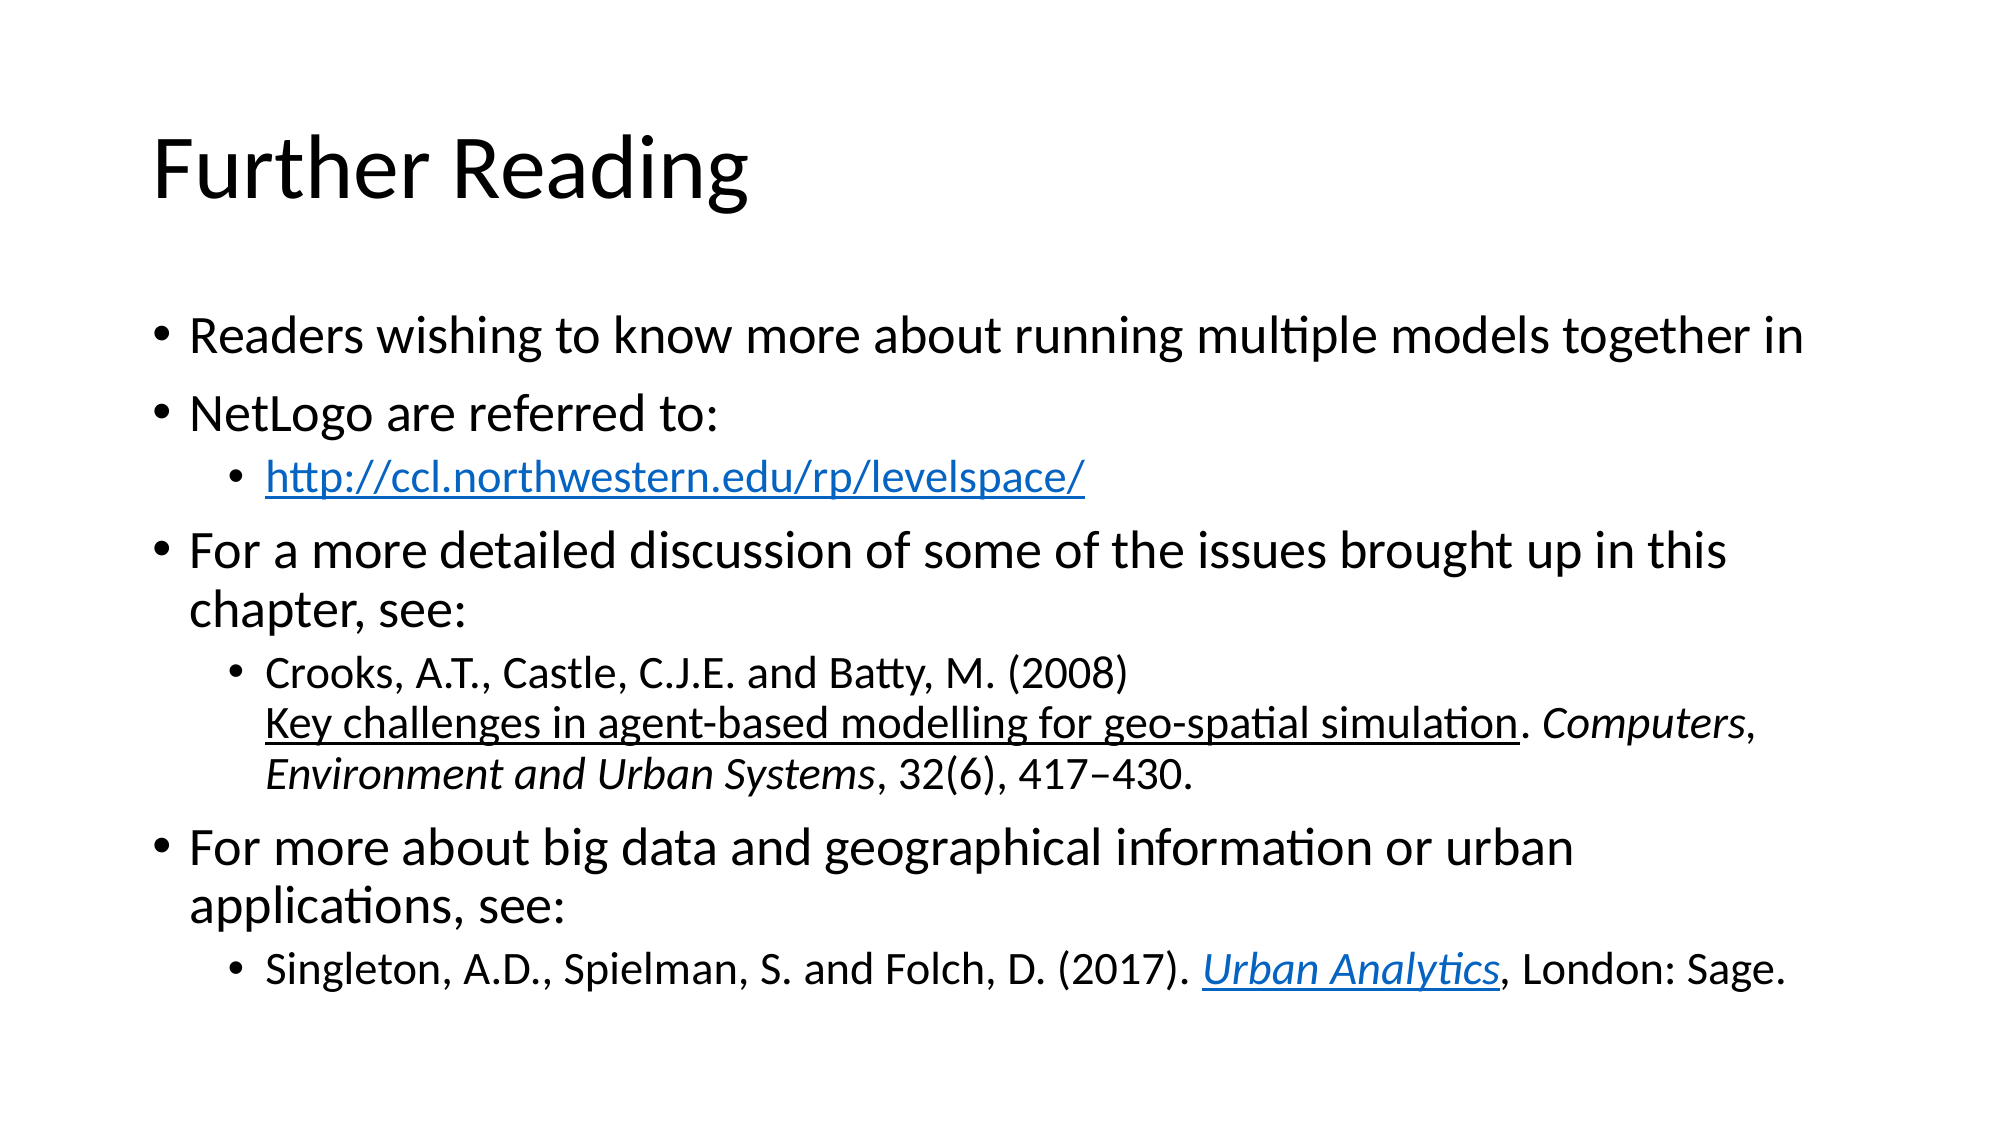

# Further Reading
Readers wishing to know more about running multiple models together in
NetLogo are referred to:
http://ccl.northwestern.edu/rp/levelspace/
For a more detailed discussion of some of the issues brought up in this chapter, see:
Crooks, A.T., Castle, C.J.E. and Batty, M. (2008) Key challenges in agent-based modelling for geo-spatial simulation. Computers, Environment and Urban Systems, 32(6), 417–430.
For more about big data and geographical information or urban applications, see:
Singleton, A.D., Spielman, S. and Folch, D. (2017). Urban Analytics, London: Sage.